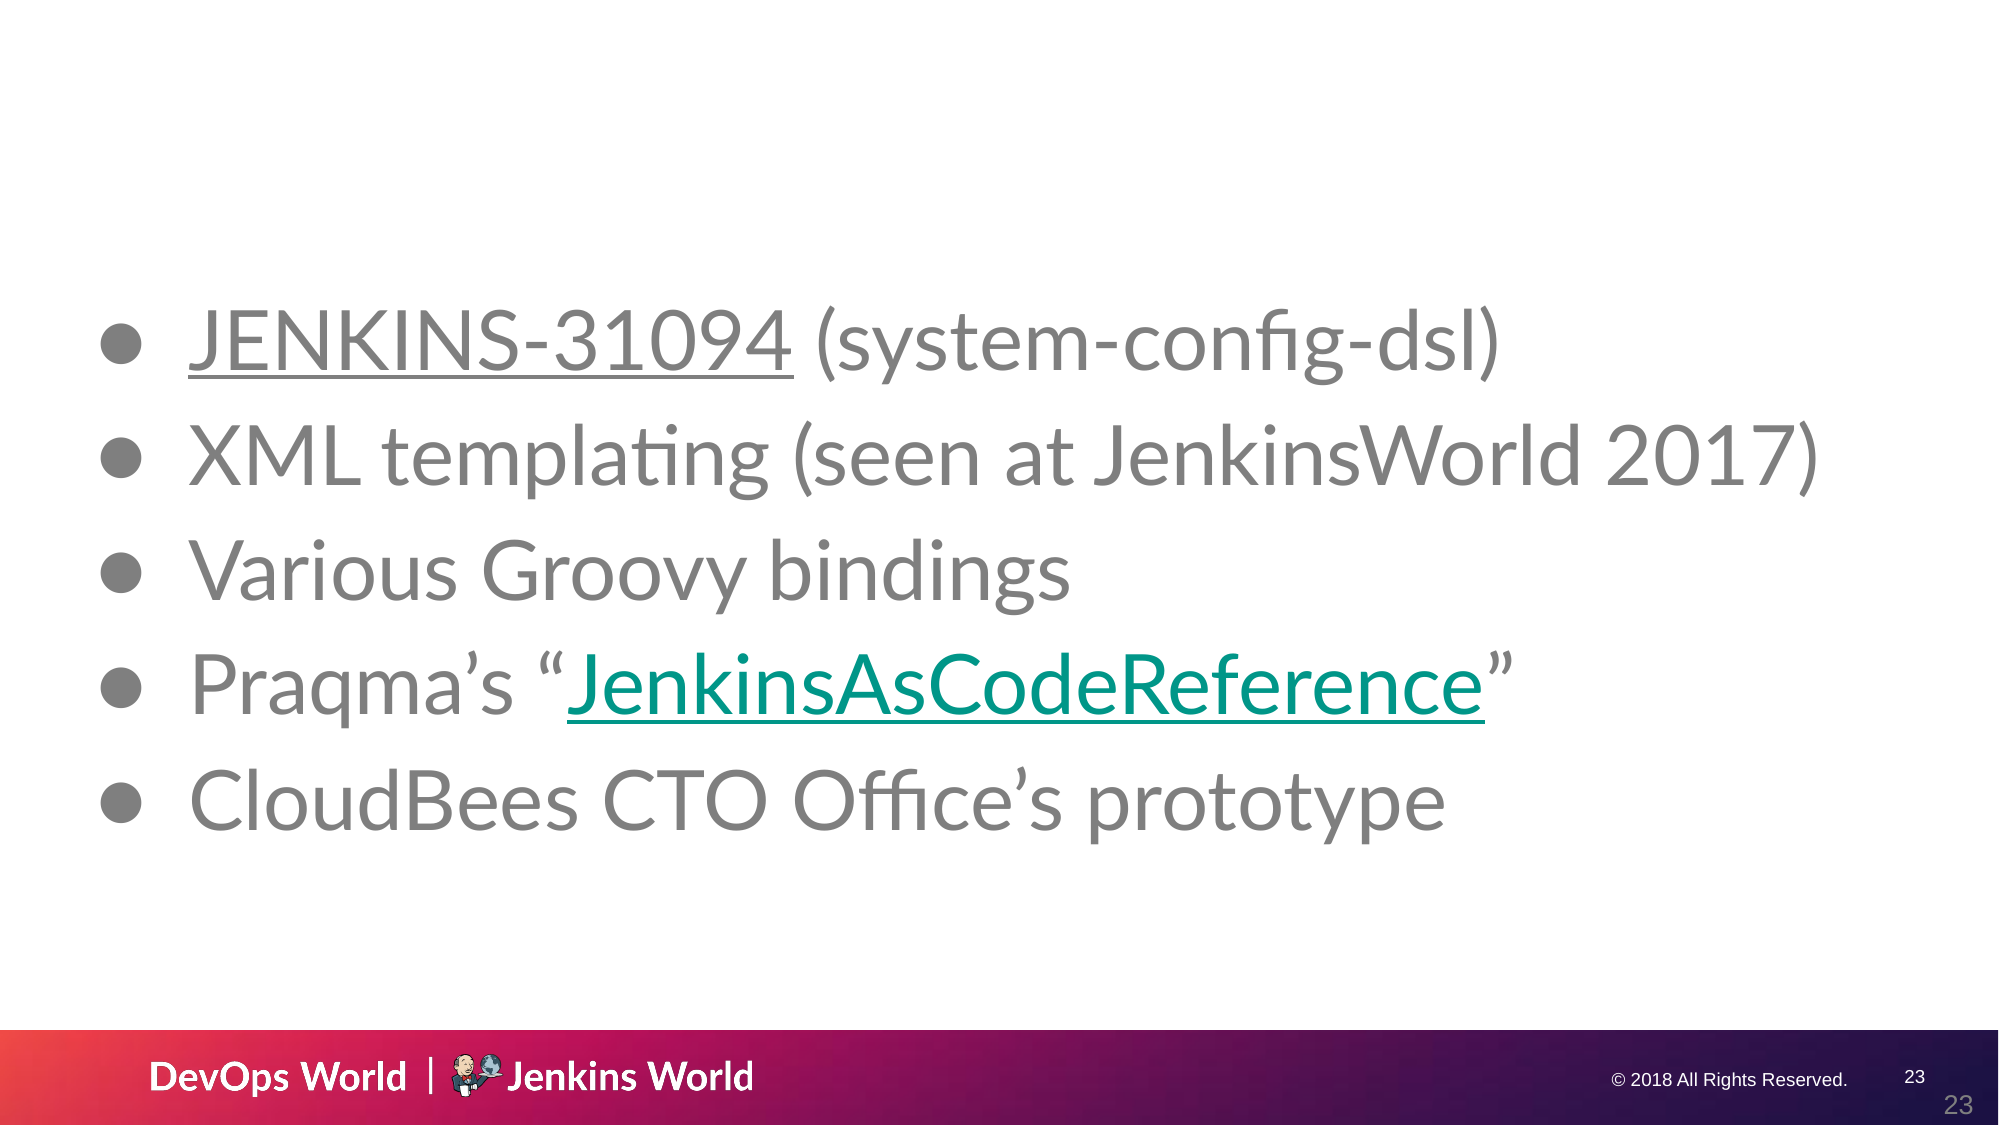

#
JENKINS-31094 (system-config-dsl)
XML templating (seen at JenkinsWorld 2017)
Various Groovy bindings
Praqma’s “JenkinsAsCodeReference”
CloudBees CTO Office’s prototype
23